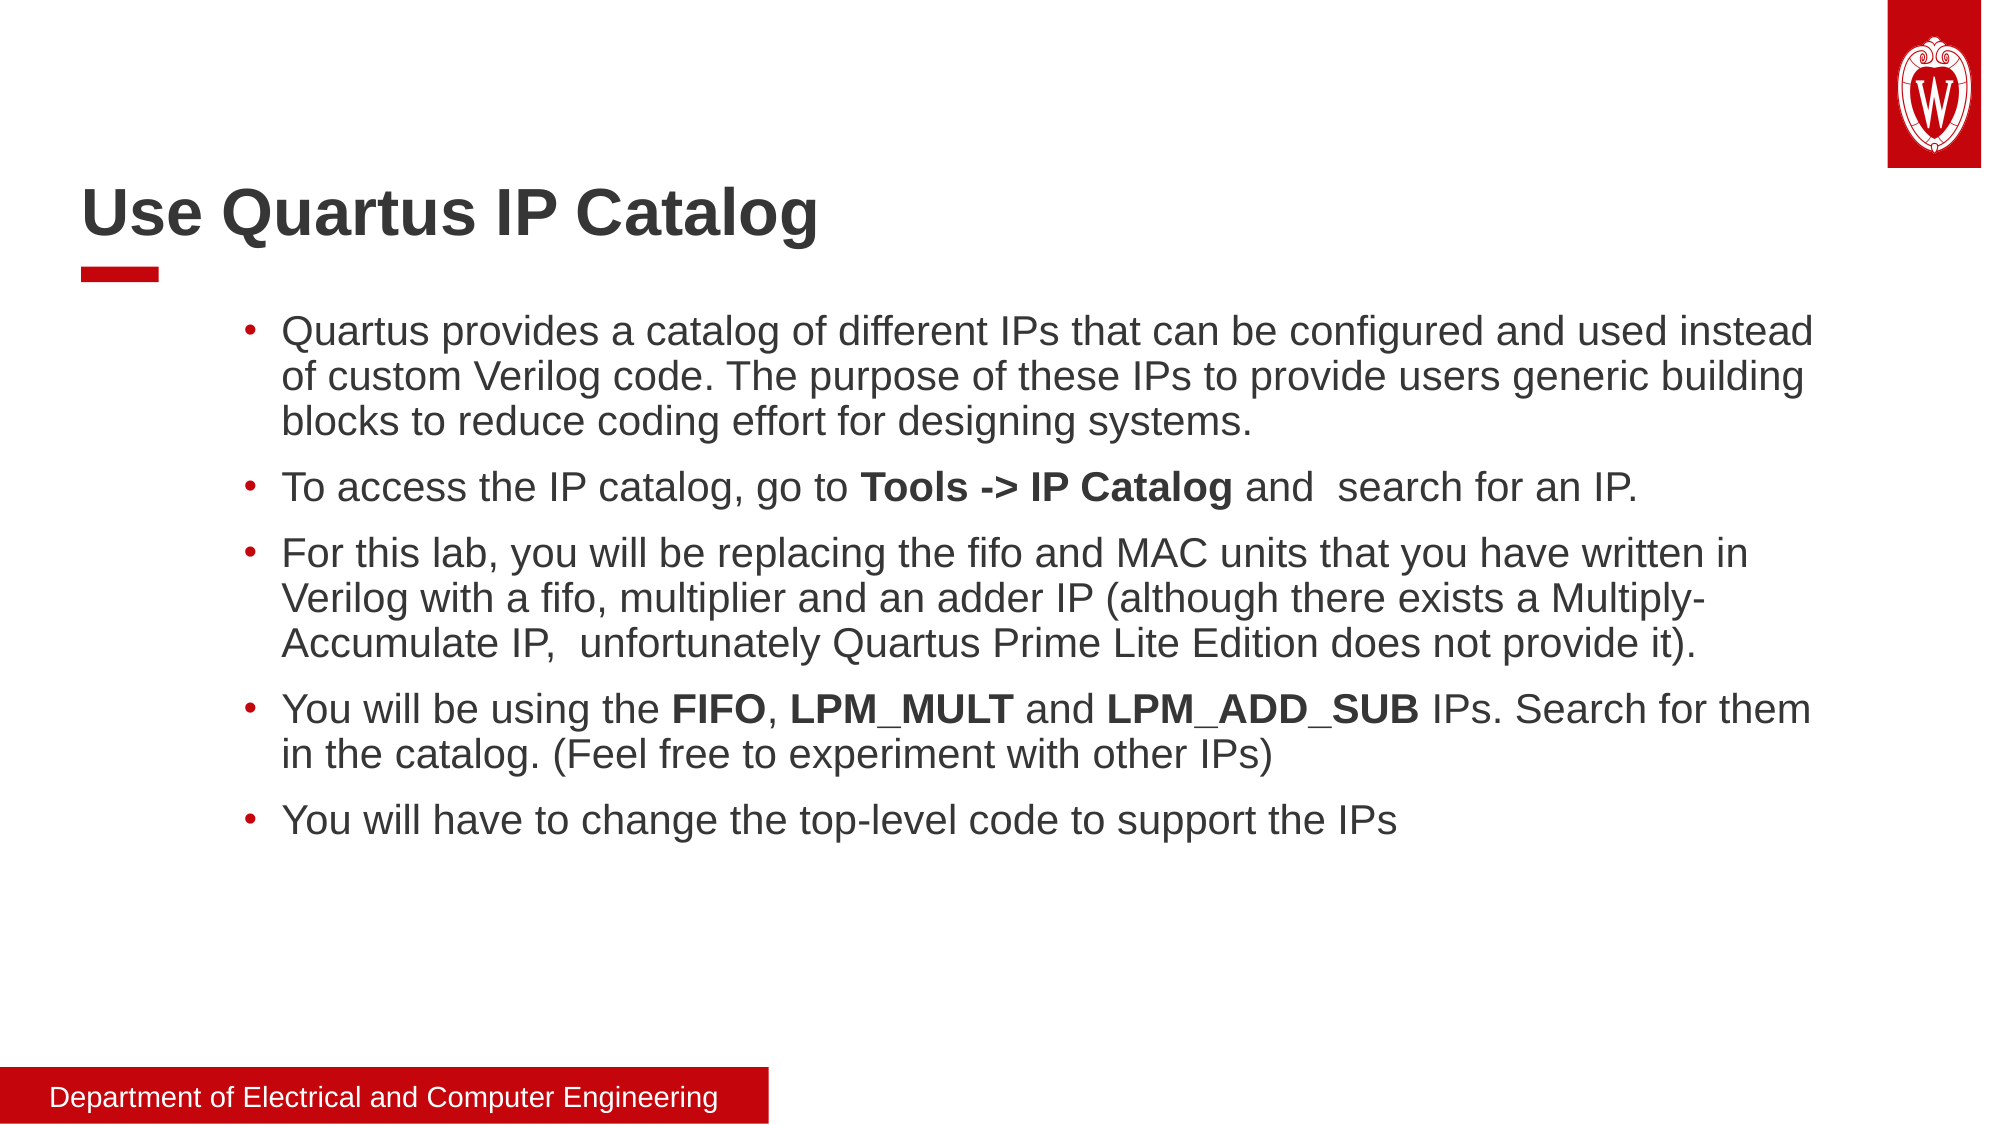

# Use Quartus IP Catalog
Quartus provides a catalog of different IPs that can be configured and used instead of custom Verilog code. The purpose of these IPs to provide users generic building blocks to reduce coding effort for designing systems.
To access the IP catalog, go to Tools -> IP Catalog and  search for an IP.
For this lab, you will be replacing the fifo and MAC units that you have written in Verilog with a fifo, multiplier and an adder IP (although there exists a Multiply-Accumulate IP,  unfortunately Quartus Prime Lite Edition does not provide it).
You will be using the FIFO, LPM_MULT and LPM_ADD_SUB IPs. Search for them in the catalog. (Feel free to experiment with other IPs)
You will have to change the top-level code to support the IPs
Department of Electrical and Computer Engineering